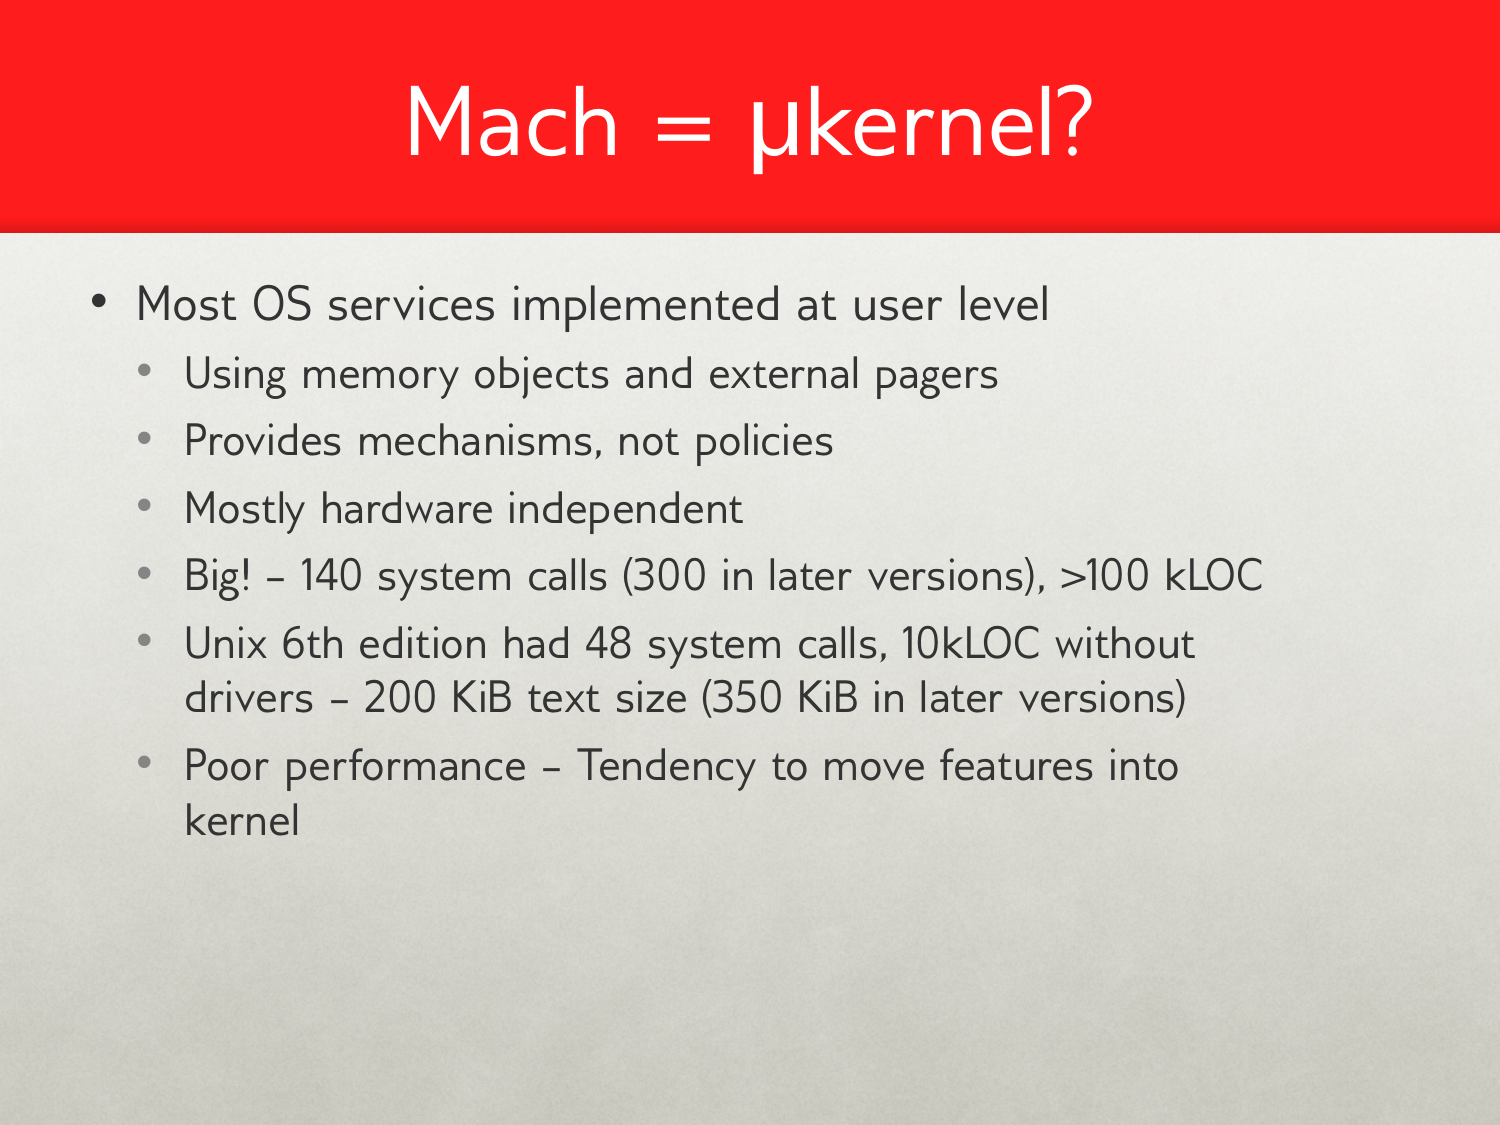

# Mach = μkernel?
Most OS services implemented at user level
Using memory objects and external pagers
Provides mechanisms, not policies
Mostly hardware independent
Big! – 140 system calls (300 in later versions), >100 kLOC
Unix 6th edition had 48 system calls, 10kLOC without drivers – 200 KiB text size (350 KiB in later versions)
Poor performance – Tendency to move features into kernel